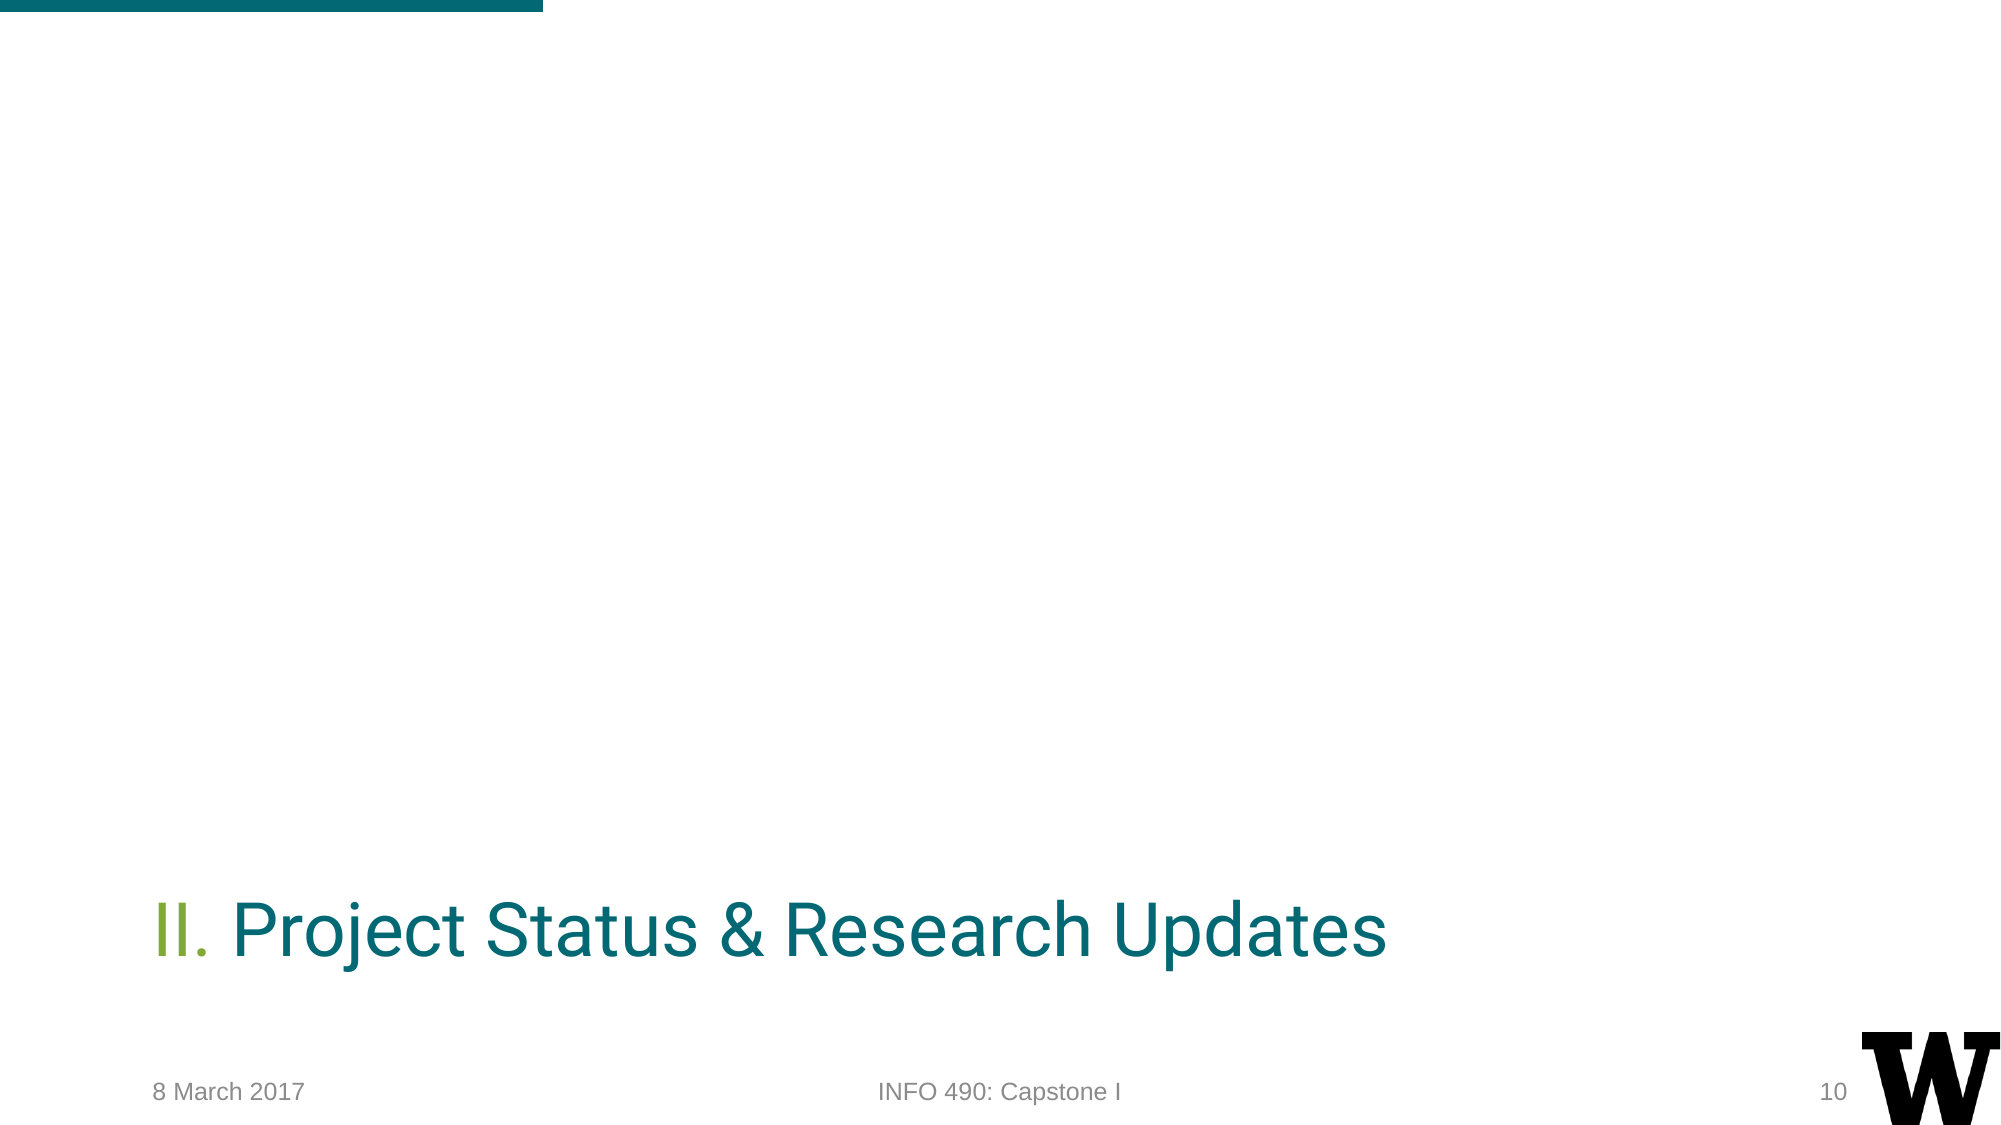

# II. Project Status & Research Updates
8 March 2017
INFO 490: Capstone I
10